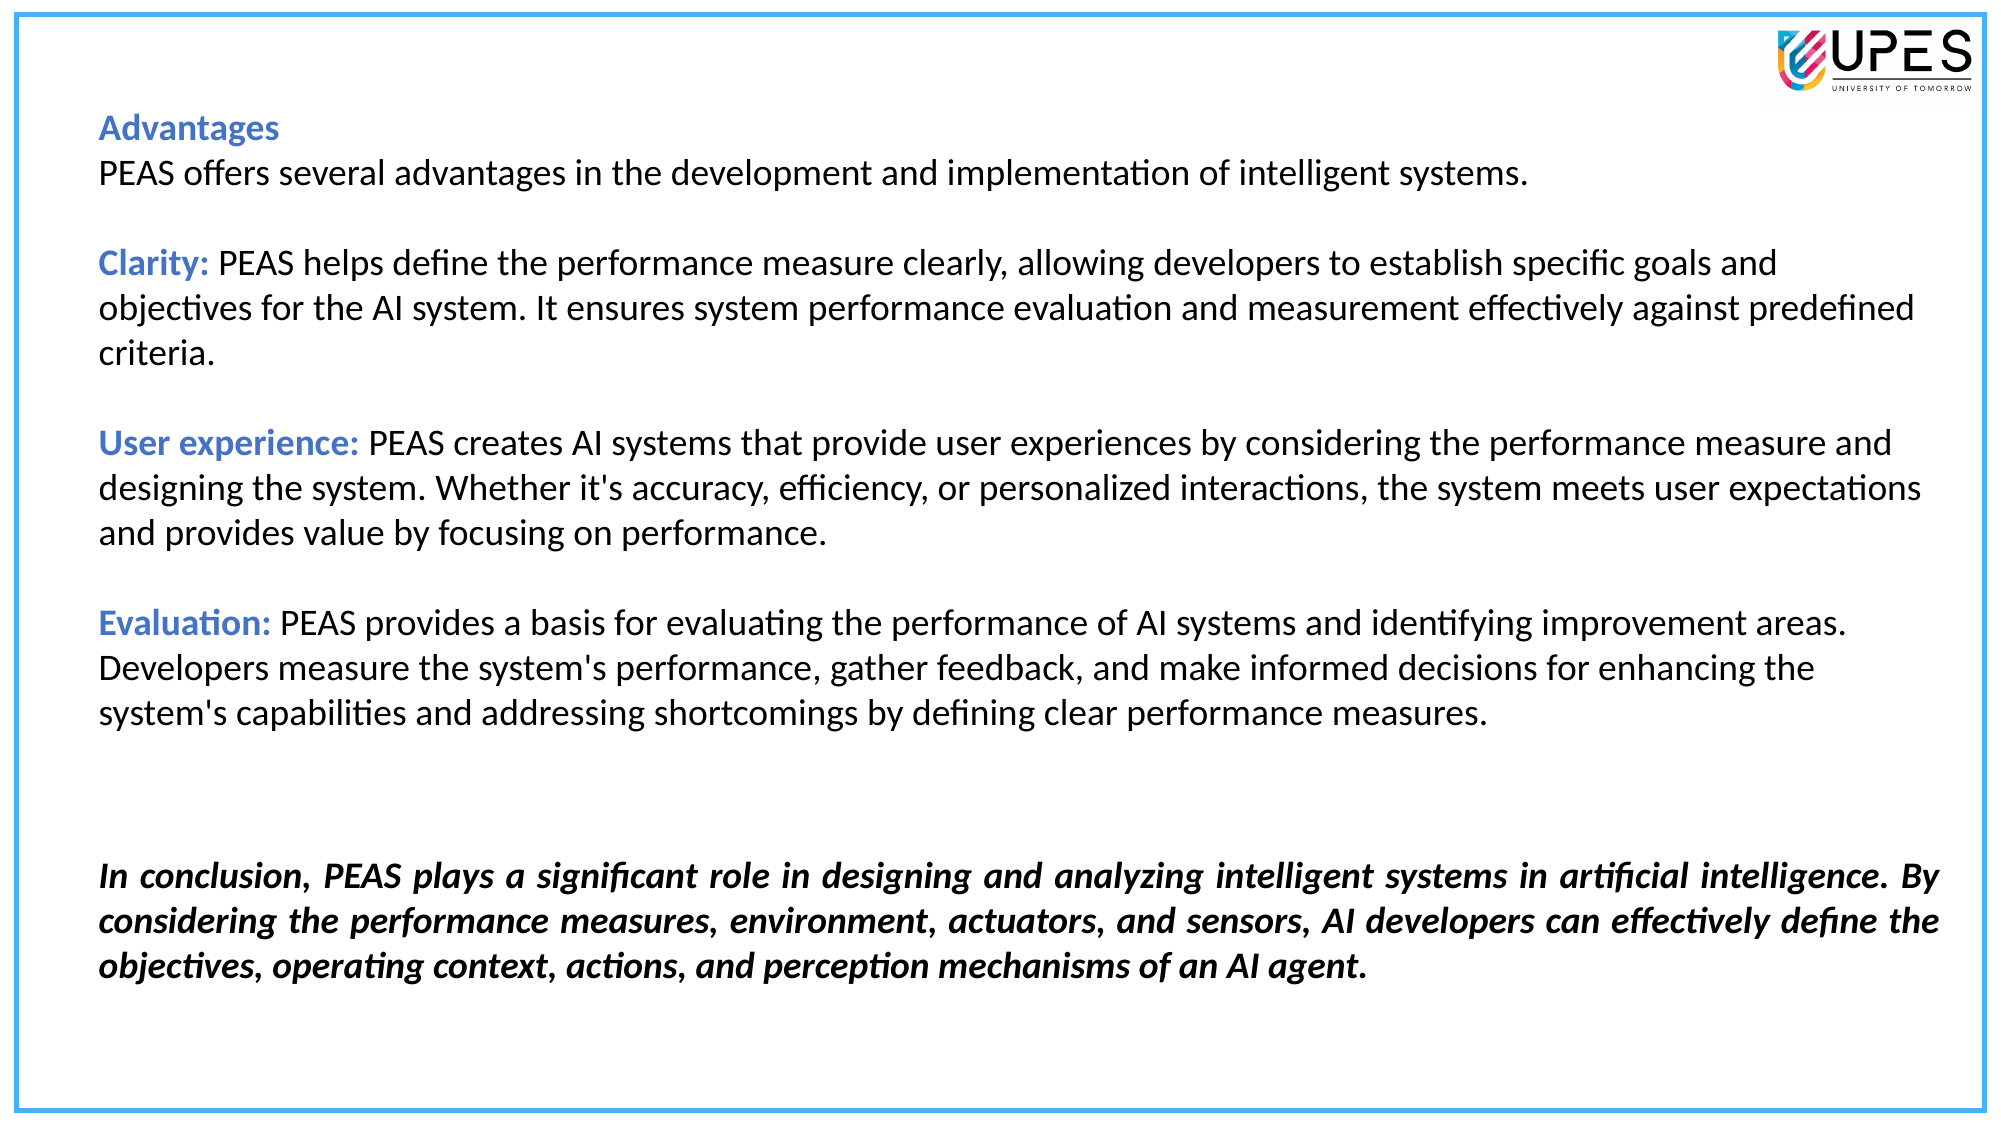

Advantages
PEAS offers several advantages in the development and implementation of intelligent systems.

Clarity: PEAS helps define the performance measure clearly, allowing developers to establish specific goals and objectives for the AI system. It ensures system performance evaluation and measurement effectively against predefined criteria.

User experience: PEAS creates AI systems that provide user experiences by considering the performance measure and designing the system. Whether it's accuracy, efficiency, or personalized interactions, the system meets user expectations and provides value by focusing on performance.

Evaluation: PEAS provides a basis for evaluating the performance of AI systems and identifying improvement areas. Developers measure the system's performance, gather feedback, and make informed decisions for enhancing the system's capabilities and addressing shortcomings by defining clear performance measures.
In conclusion, PEAS plays a significant role in designing and analyzing intelligent systems in artificial intelligence. By considering the performance measures, environment, actuators, and sensors, AI developers can effectively define the objectives, operating context, actions, and perception mechanisms of an AI agent.